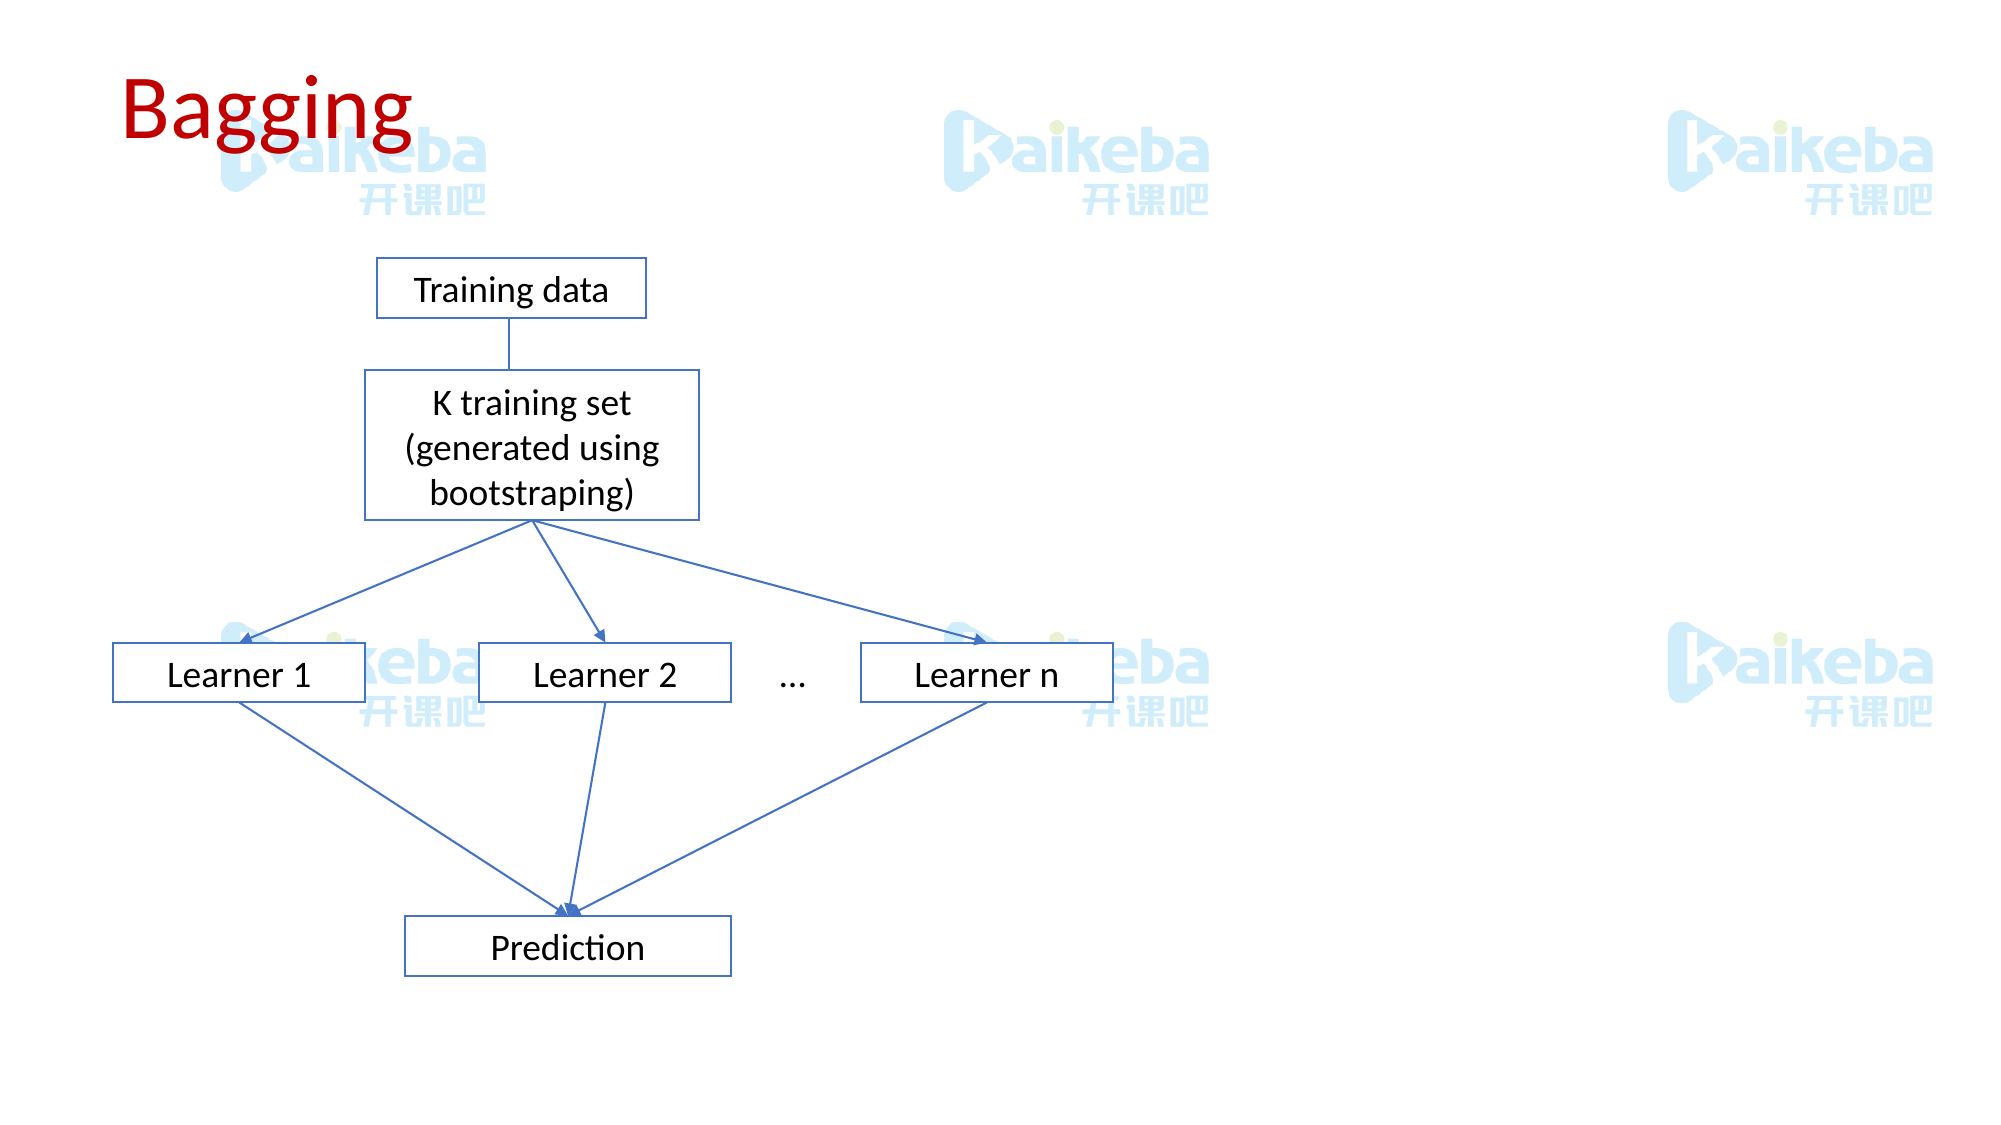

# Bagging
Training data
K training set (generated using bootstraping)
Learner 1
Learner 2
…
Learner n
Prediction